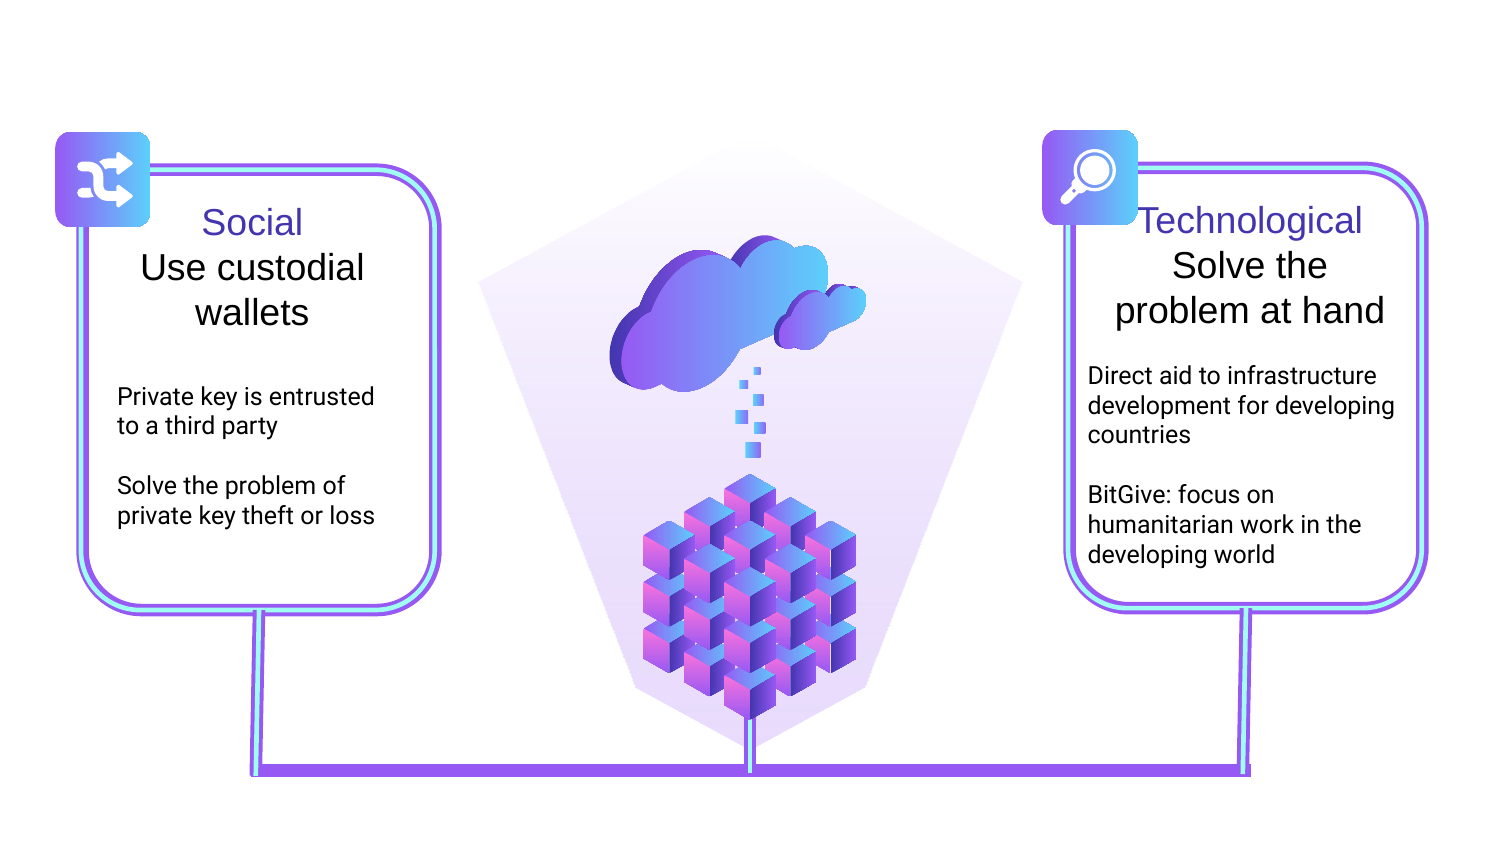

Technological
Solve the problem at hand
Social
Use custodial wallets

Direct aid to infrastructure development for developing countries

BitGive: focus on humanitarian work in the developing world

Private key is entrusted to a third party

Solve the problem of private key theft or loss